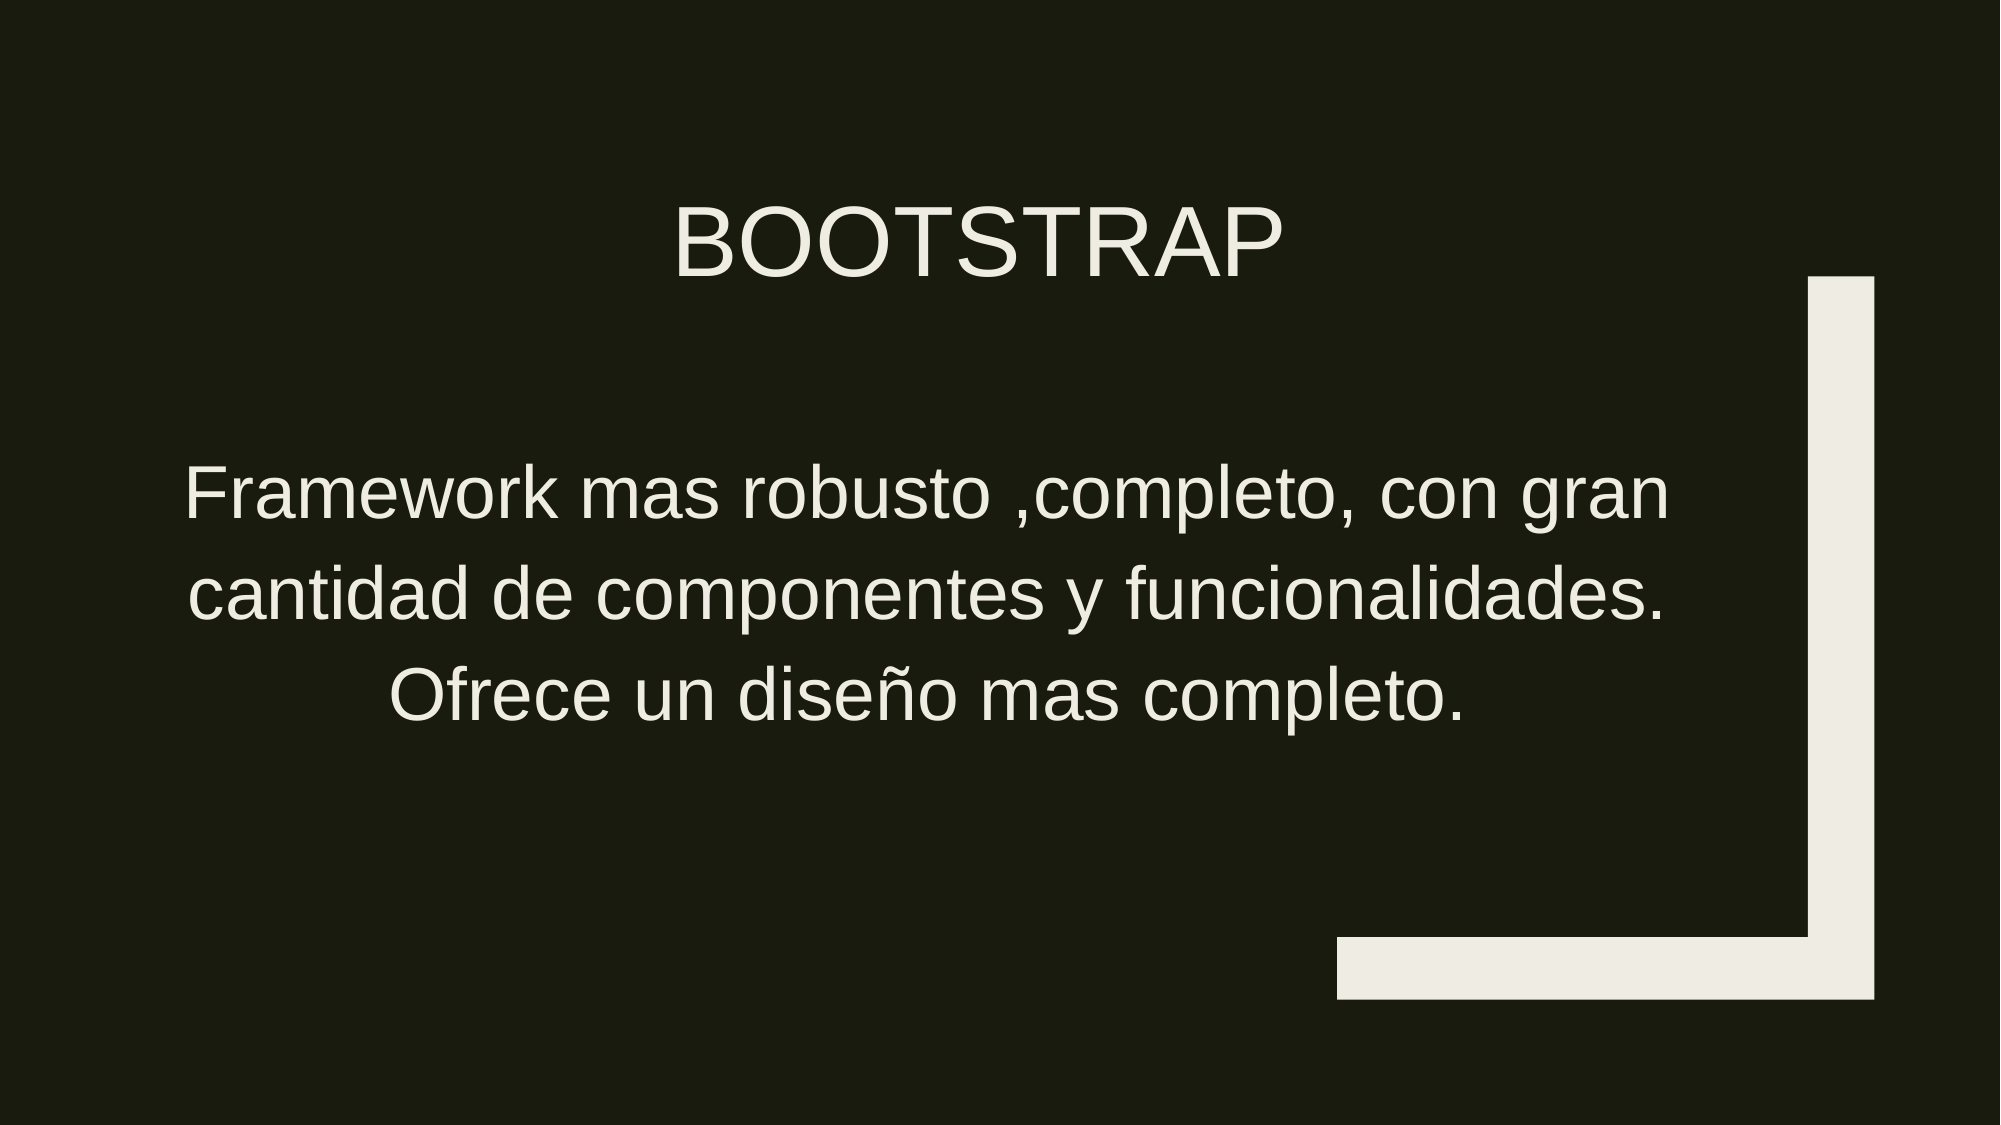

# bootstrap
Framework mas robusto ,completo, con gran cantidad de componentes y funcionalidades. Ofrece un diseño mas completo.